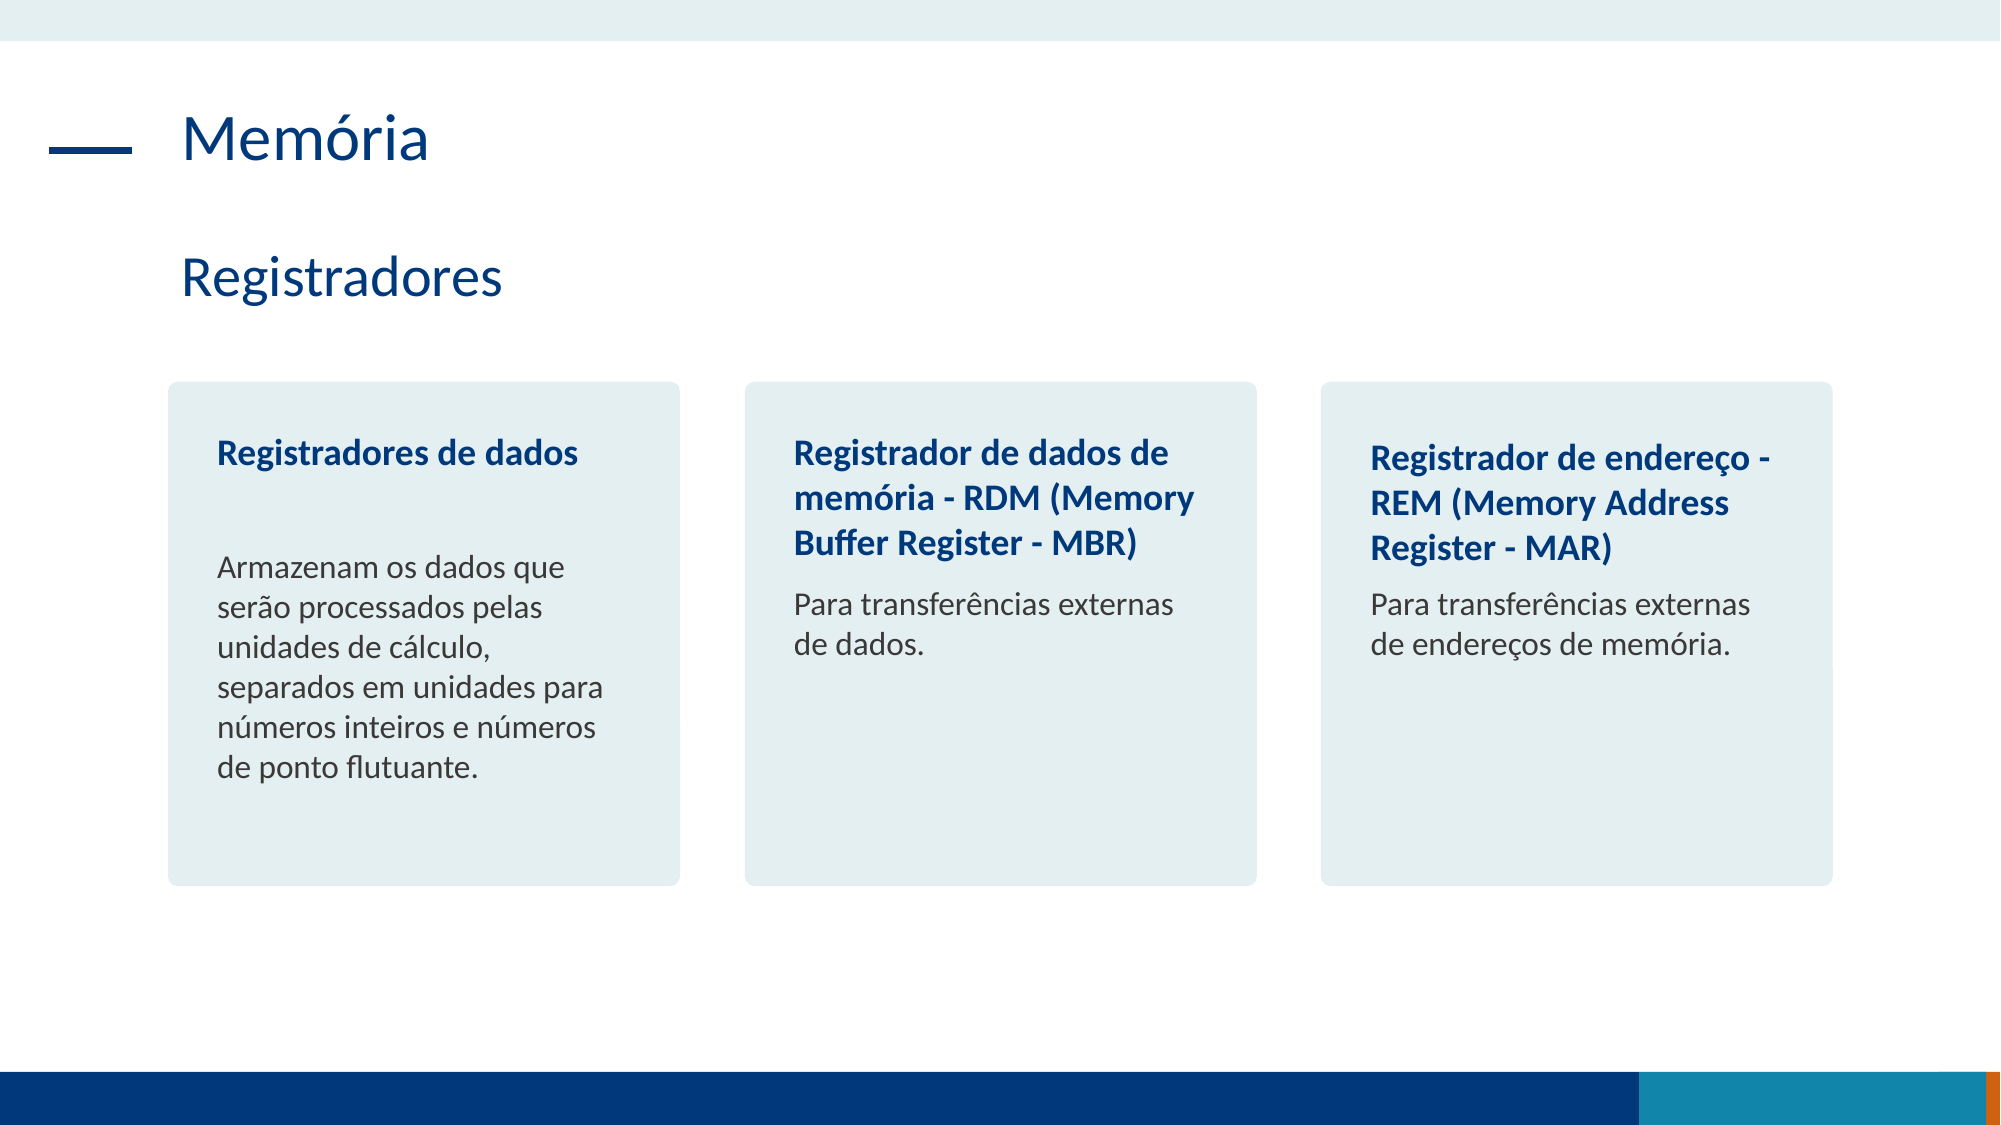

Memória
Registradores

Registradores de dados
Armazenam os dados que serão processados pelas unidades de cálculo, separados em unidades para números inteiros e números de ponto flutuante.

Registrador de dados de memória - RDM (Memory Buffer Register - MBR)
Para transferências externas de dados.

Registrador de endereço - REM (Memory Address Register - MAR)
Para transferências externas de endereços de memória.